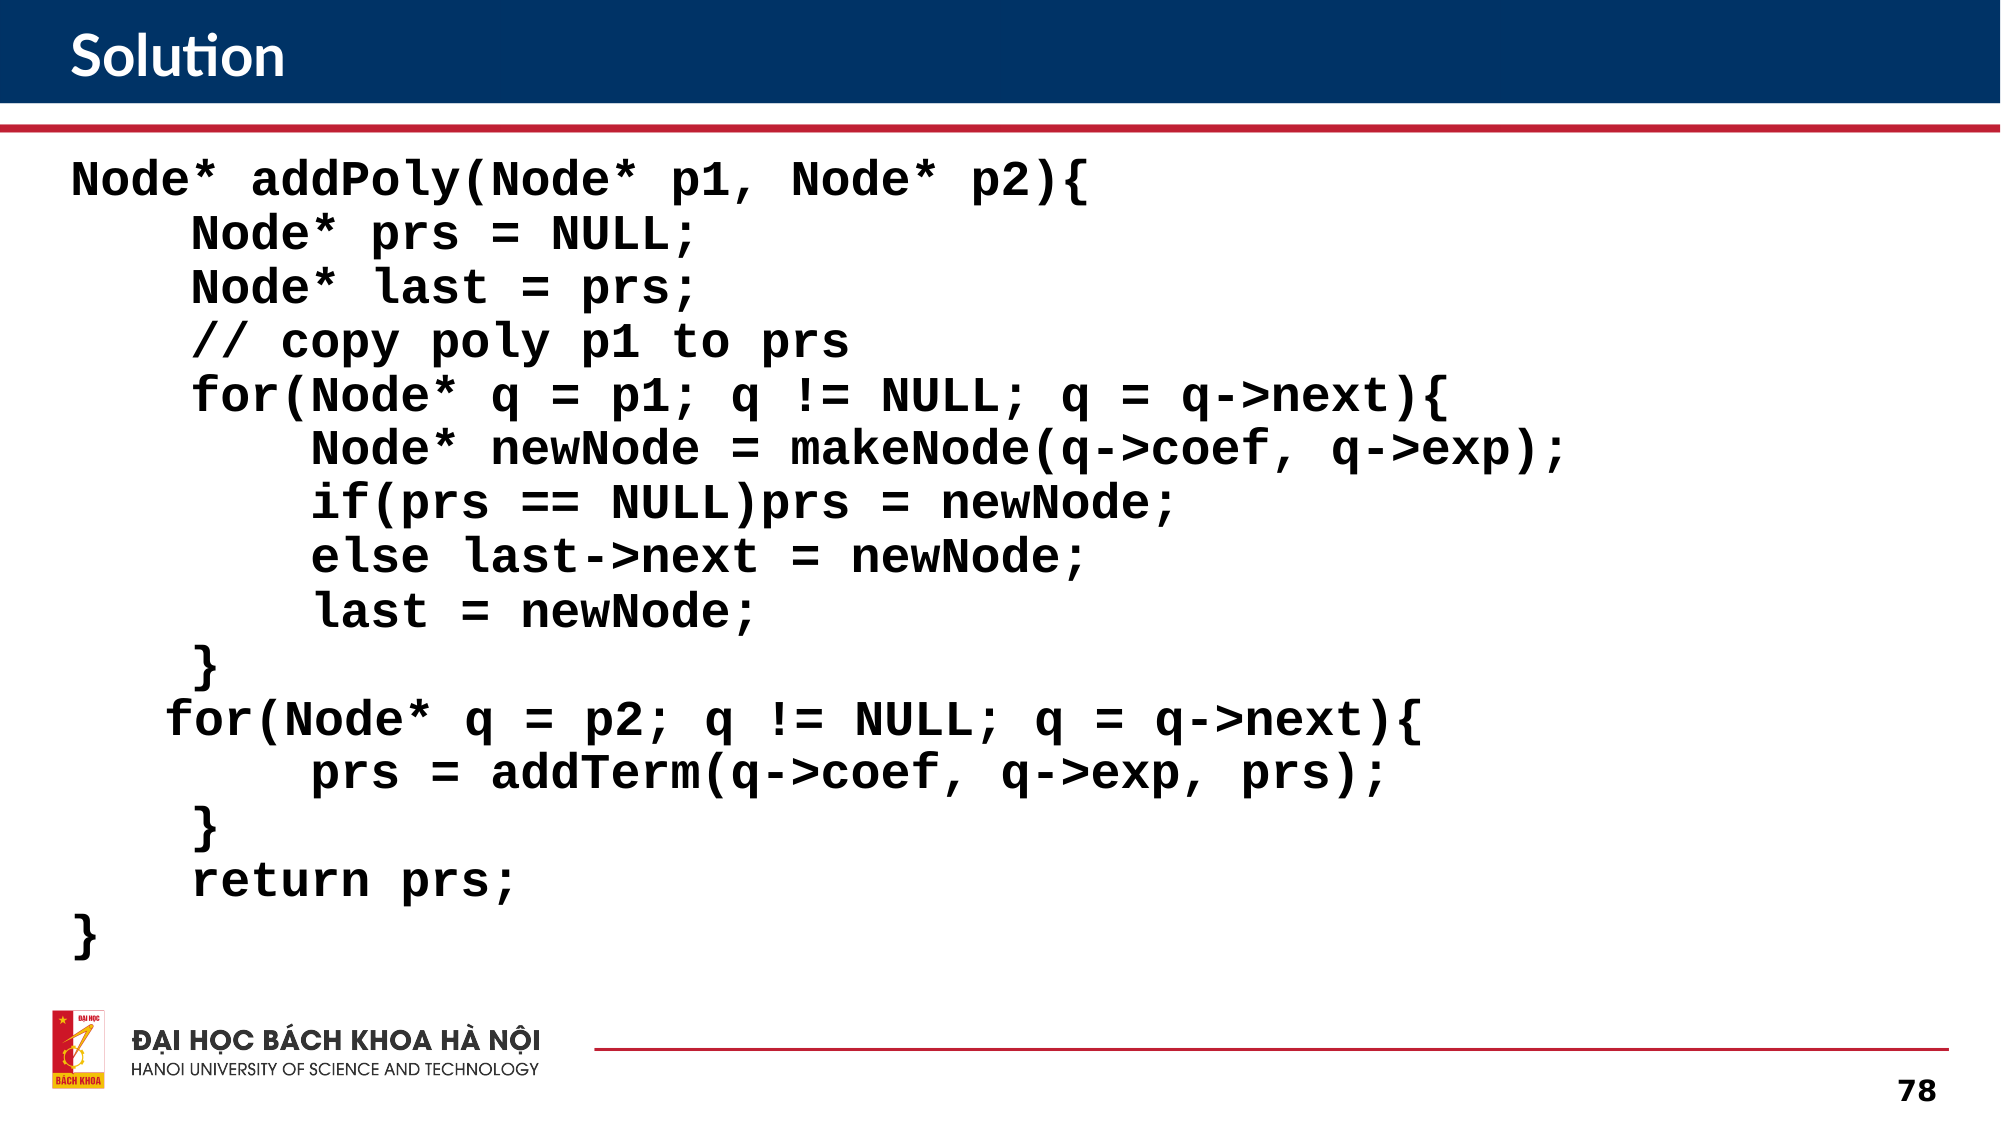

# Solution
Node* addPoly(Node* p1, Node* p2){
    Node* prs = NULL;
    Node* last = prs;
    // copy poly p1 to prs
    for(Node* q = p1; q != NULL; q = q->next){
        Node* newNode = makeNode(q->coef, q->exp);
        if(prs == NULL)prs = newNode;
        else last->next = newNode;
        last = newNode;
    }
	for(Node* q = p2; q != NULL; q = q->next){
        prs = addTerm(q->coef, q->exp, prs);
    }
    return prs;
}
78